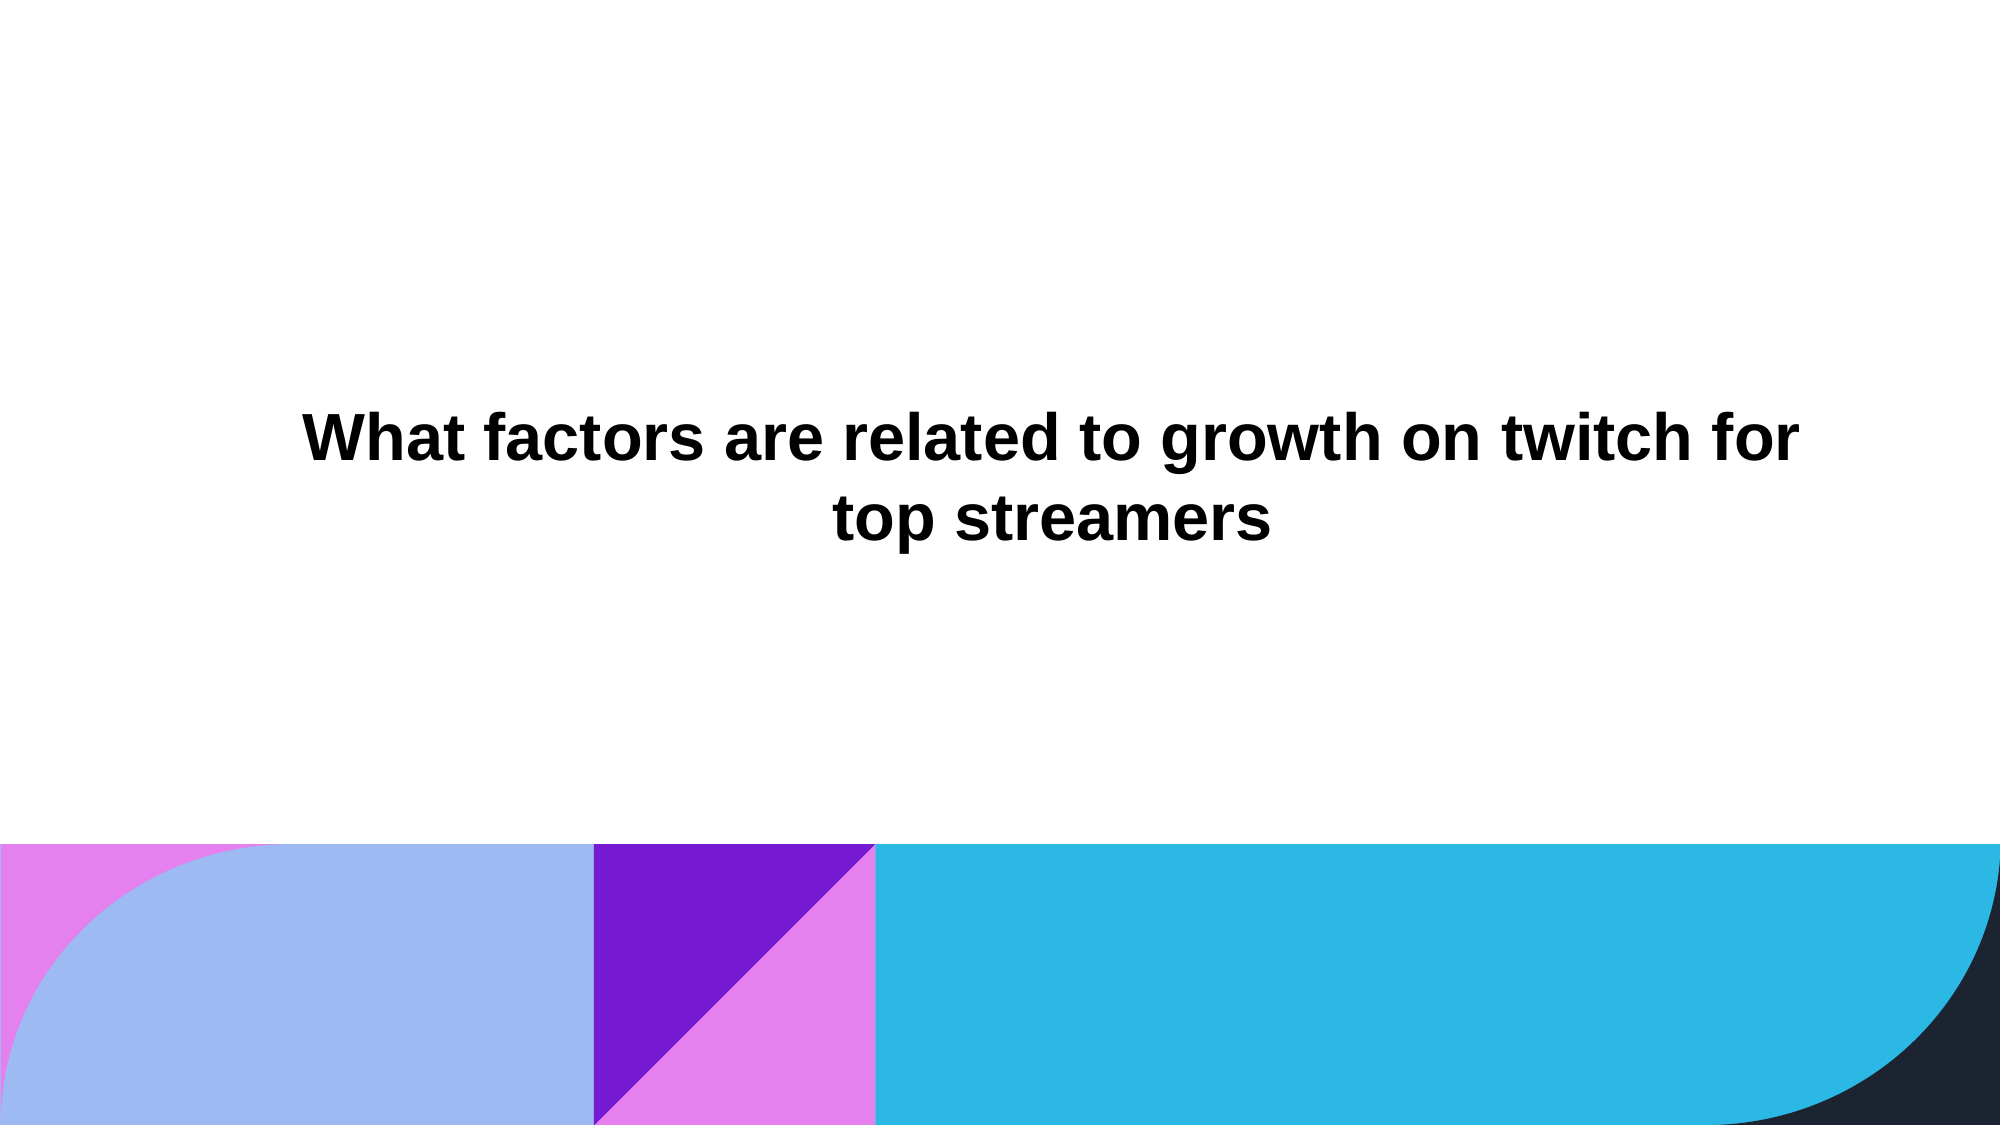

# What factors are related to growth on twitch for top streamers